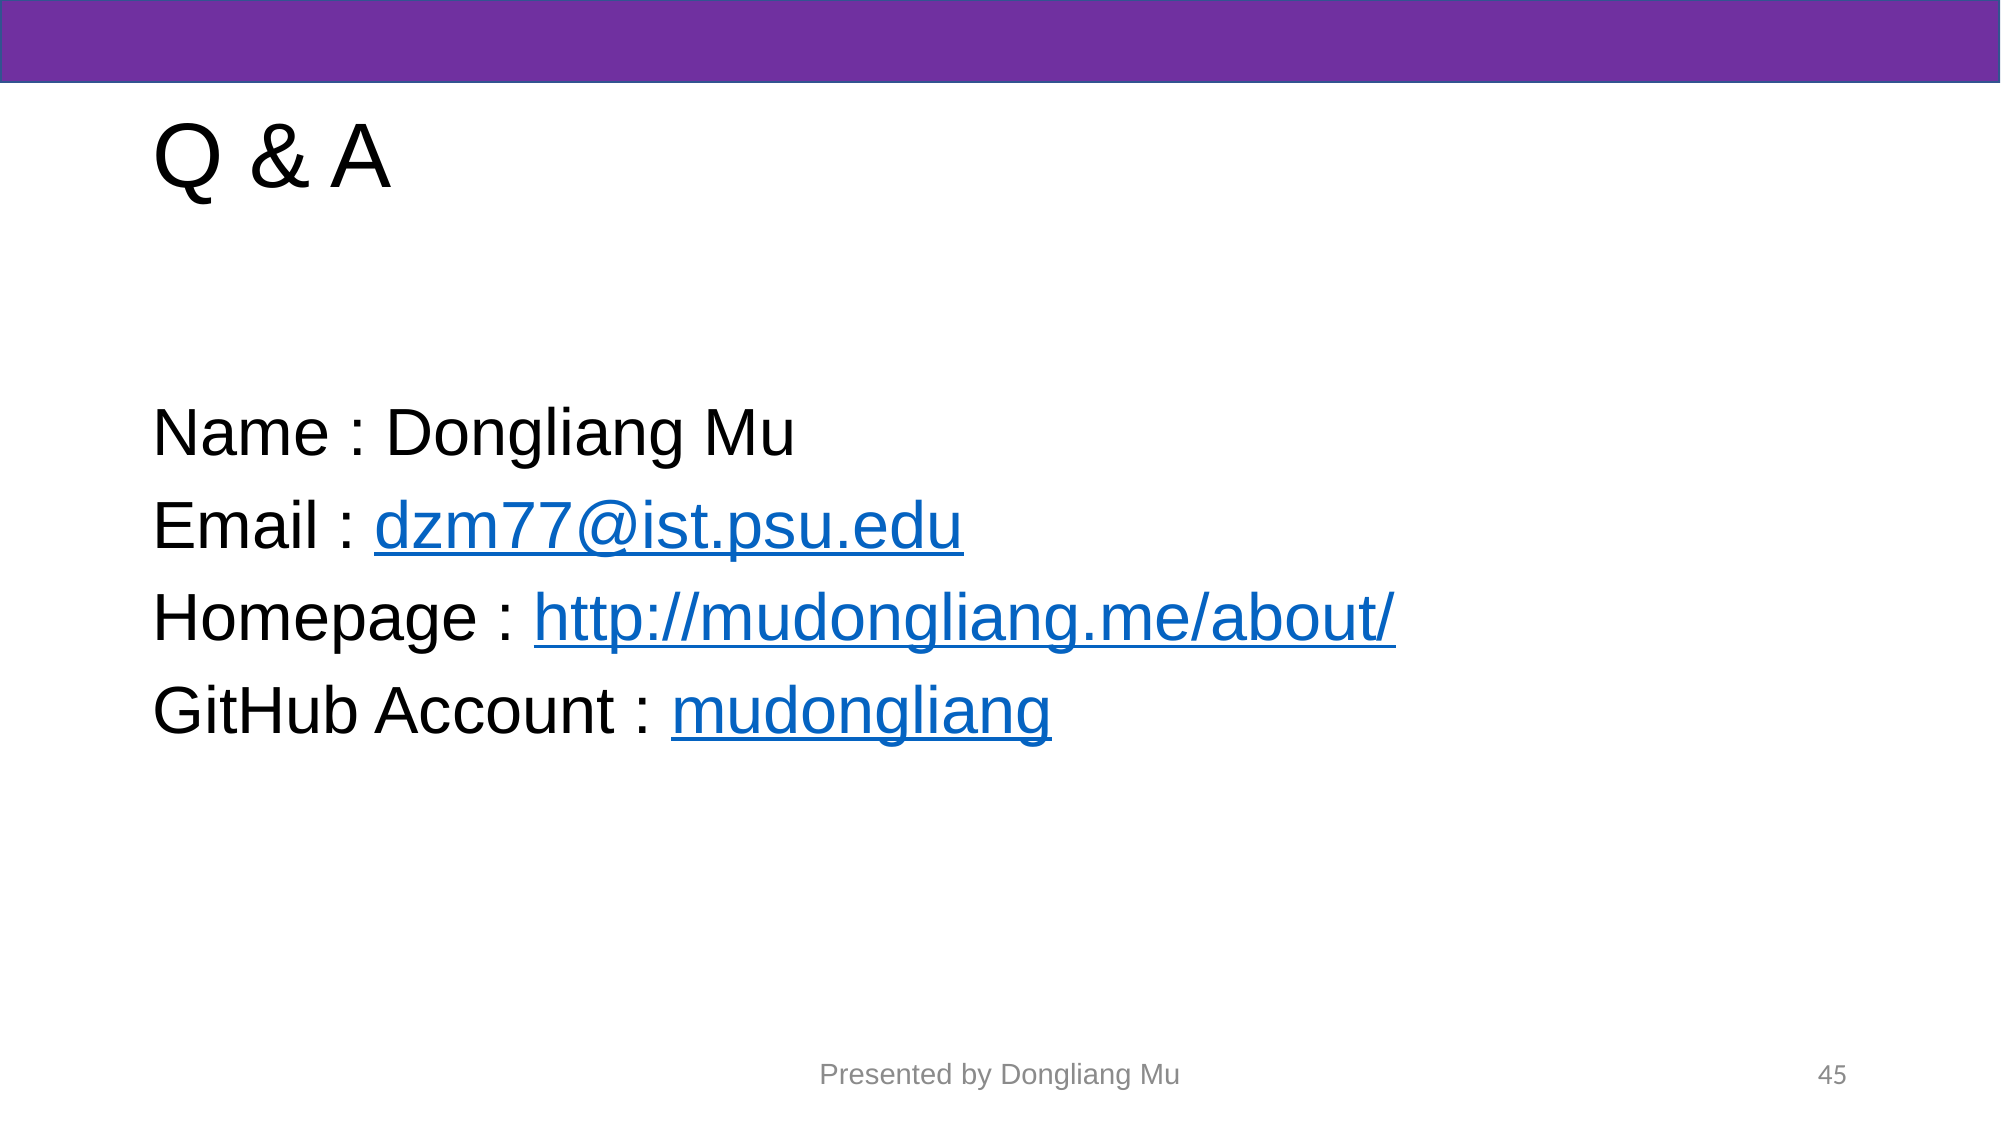

# Q & A

Name : Dongliang Mu
Email : dzm77@ist.psu.edu
Homepage : http://mudongliang.me/about/
GitHub Account : mudongliang

Presented by Dongliang Mu
45